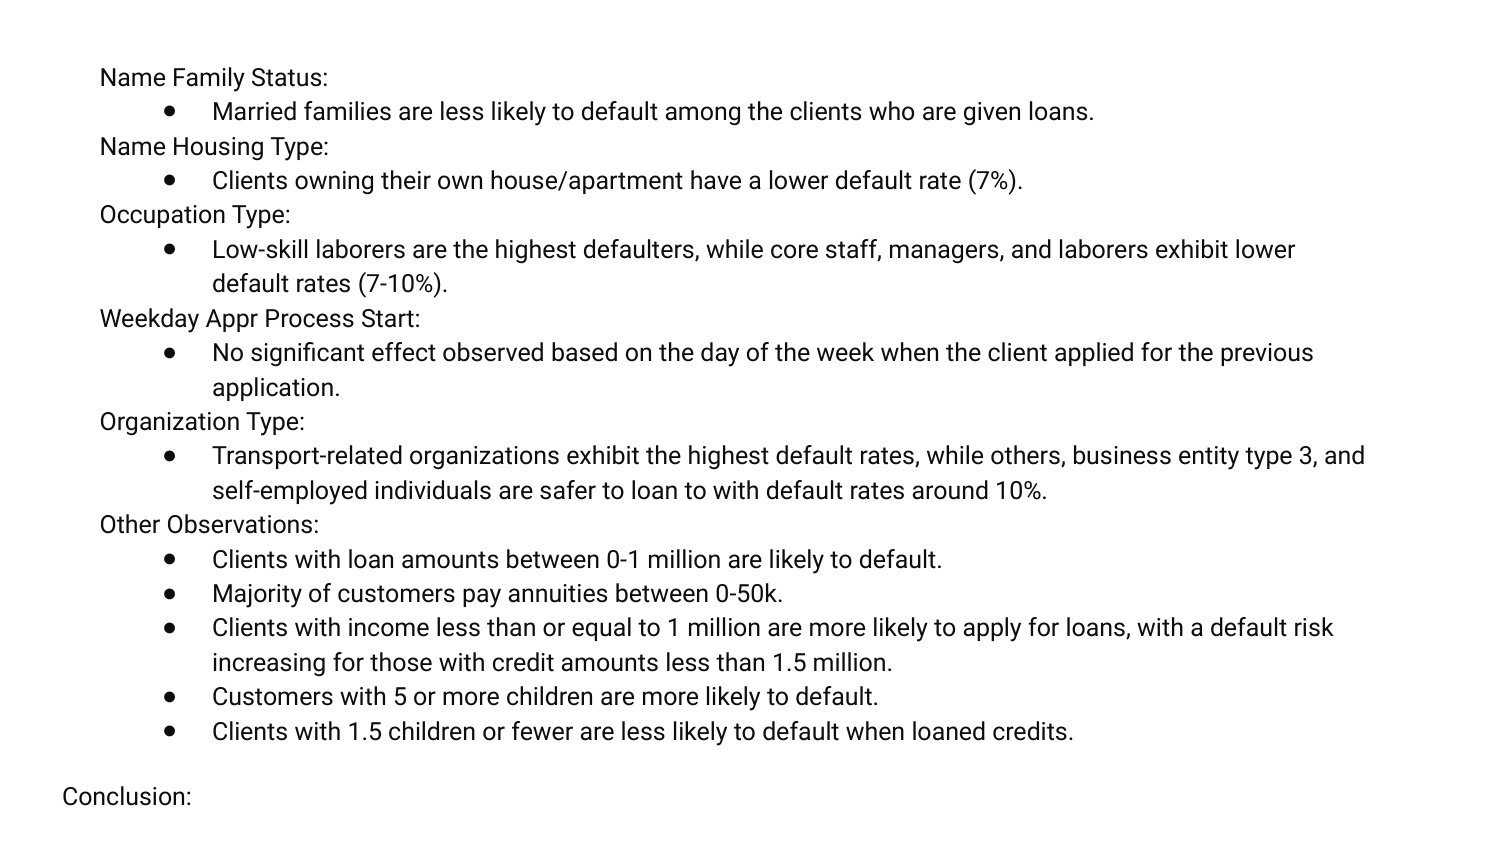

Name Family Status:
Married families are less likely to default among the clients who are given loans.
Name Housing Type:
Clients owning their own house/apartment have a lower default rate (7%).
Occupation Type:
Low-skill laborers are the highest defaulters, while core staff, managers, and laborers exhibit lower default rates (7-10%).
Weekday Appr Process Start:
No significant effect observed based on the day of the week when the client applied for the previous application.
Organization Type:
Transport-related organizations exhibit the highest default rates, while others, business entity type 3, and self-employed individuals are safer to loan to with default rates around 10%.
Other Observations:
Clients with loan amounts between 0-1 million are likely to default.
Majority of customers pay annuities between 0-50k.
Clients with income less than or equal to 1 million are more likely to apply for loans, with a default risk increasing for those with credit amounts less than 1.5 million.
Customers with 5 or more children are more likely to default.
Clients with 1.5 children or fewer are less likely to default when loaned credits.
Conclusion: